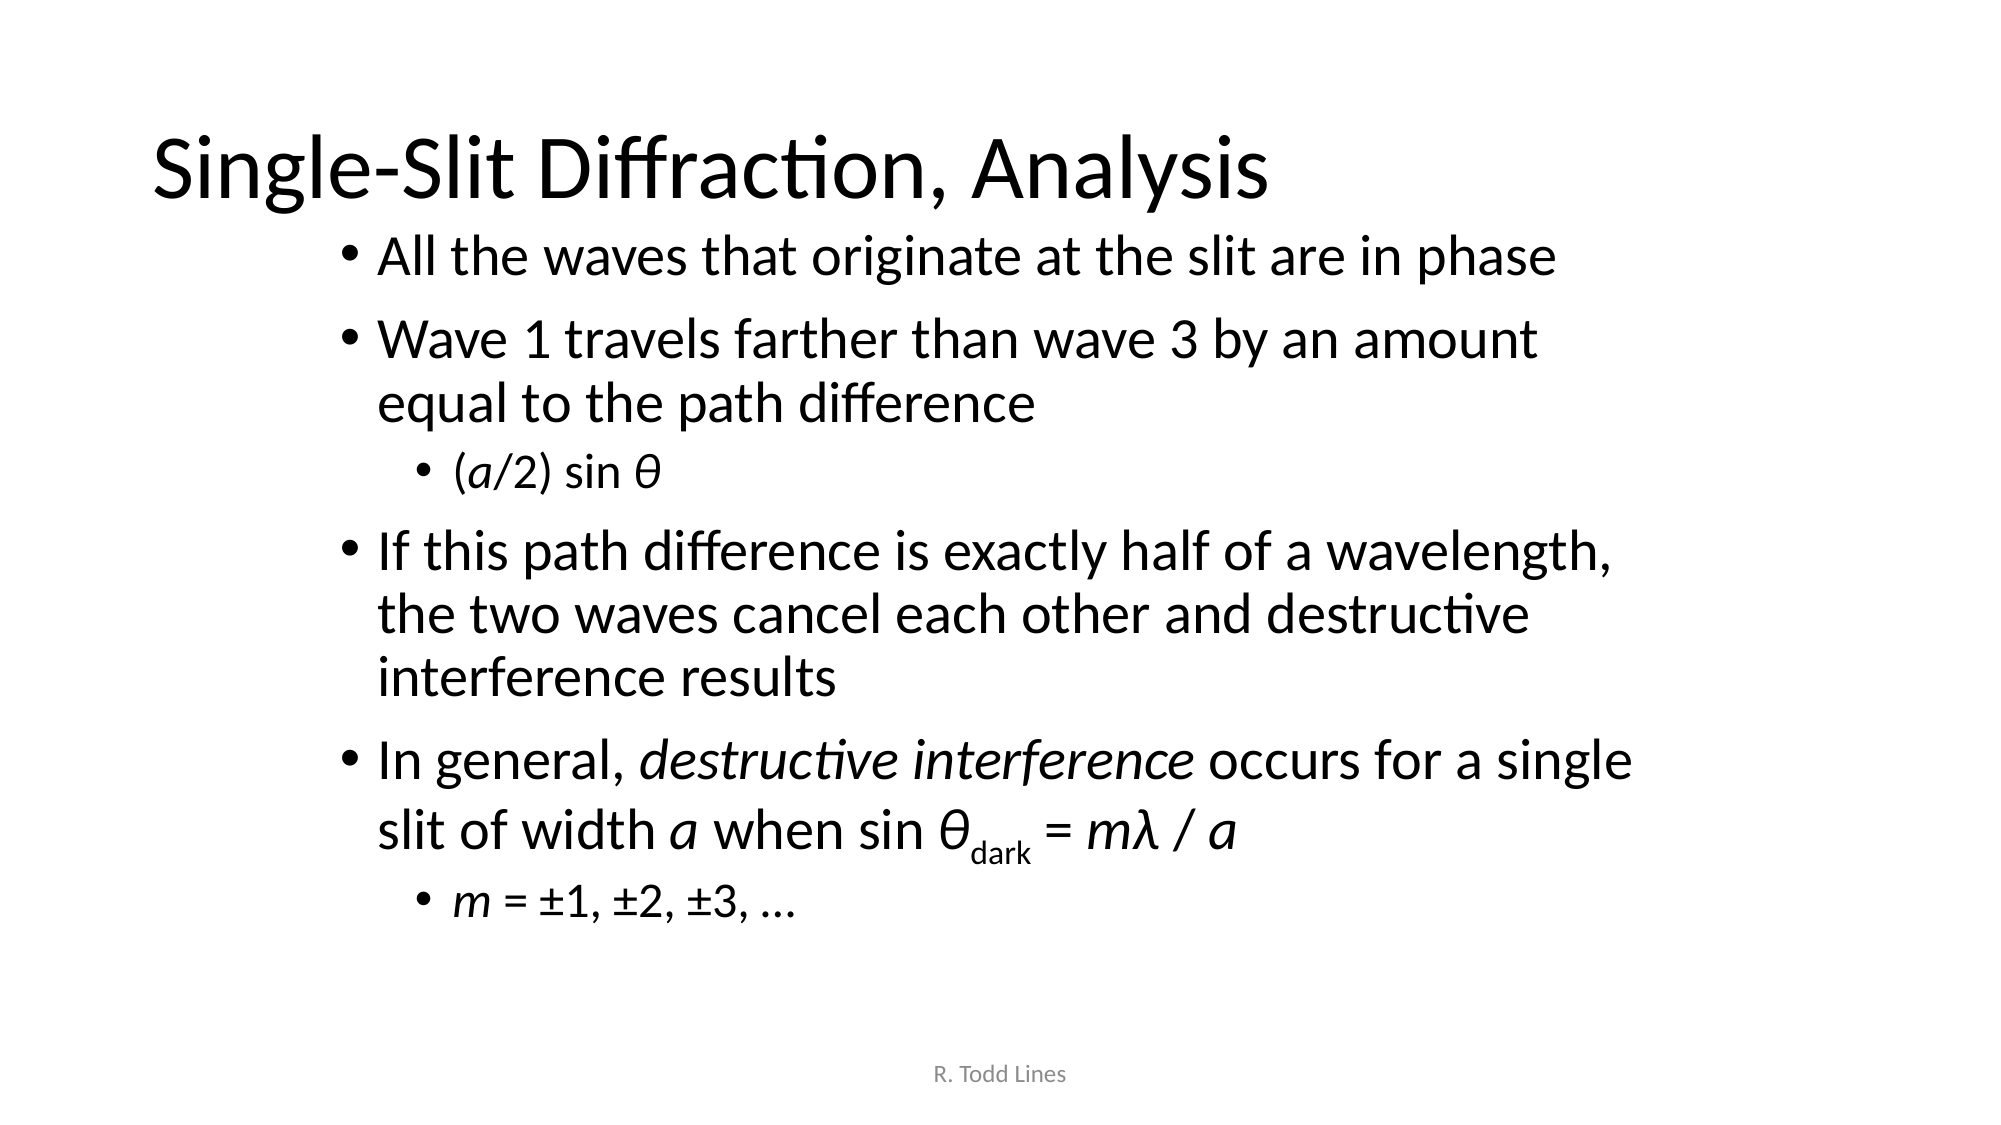

# Single-Slit Diffraction, Analysis
All the waves that originate at the slit are in phase
Wave 1 travels farther than wave 3 by an amount equal to the path difference
(a/2) sin θ
If this path difference is exactly half of a wavelength, the two waves cancel each other and destructive interference results
In general, destructive interference occurs for a single slit of width a when sin θdark = mλ / a
m = ±1, ±2, ±3, …
R. Todd Lines